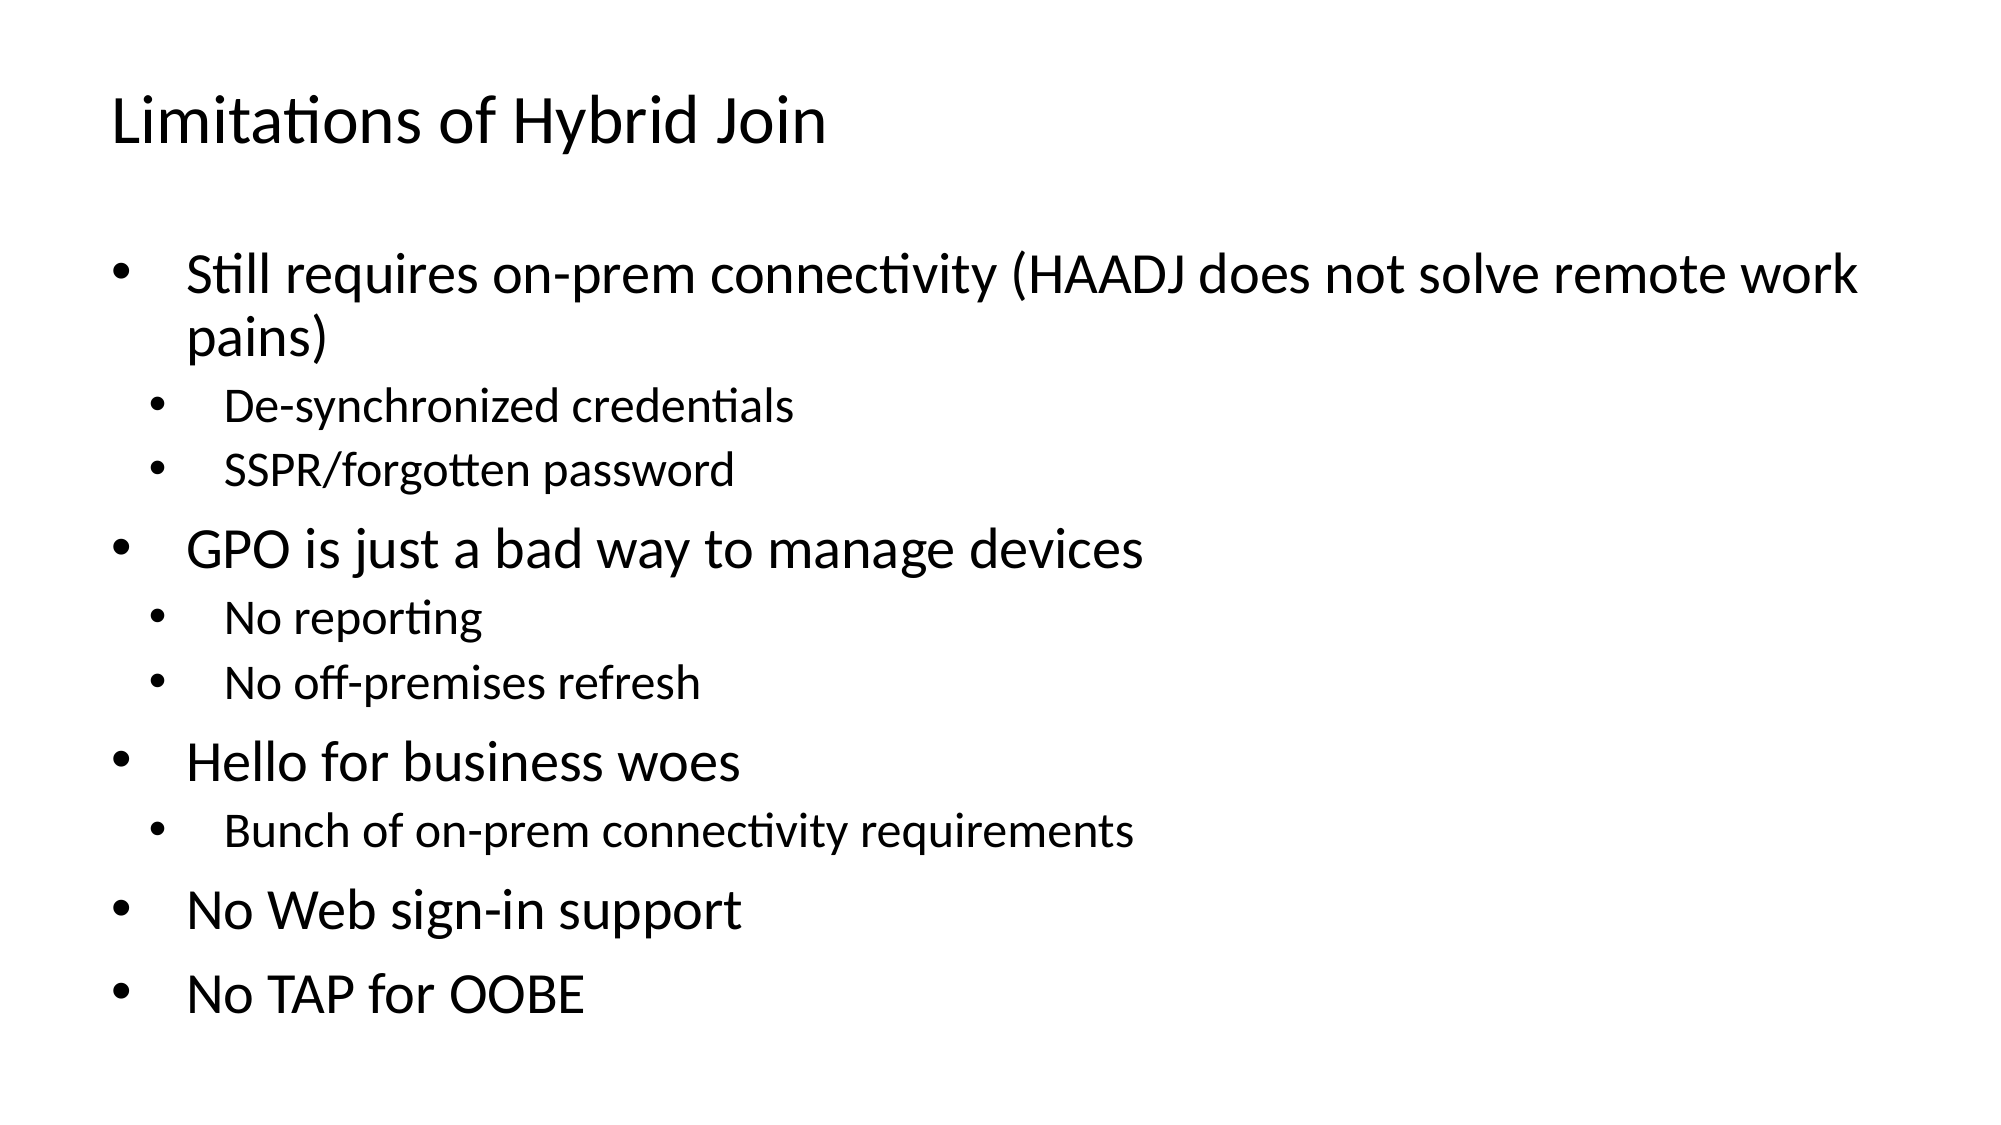

# Limitations of Hybrid Join
Still requires on-prem connectivity (HAADJ does not solve remote work pains)
De-synchronized credentials
SSPR/forgotten password
GPO is just a bad way to manage devices
No reporting
No off-premises refresh
Hello for business woes
Bunch of on-prem connectivity requirements
No Web sign-in support
No TAP for OOBE